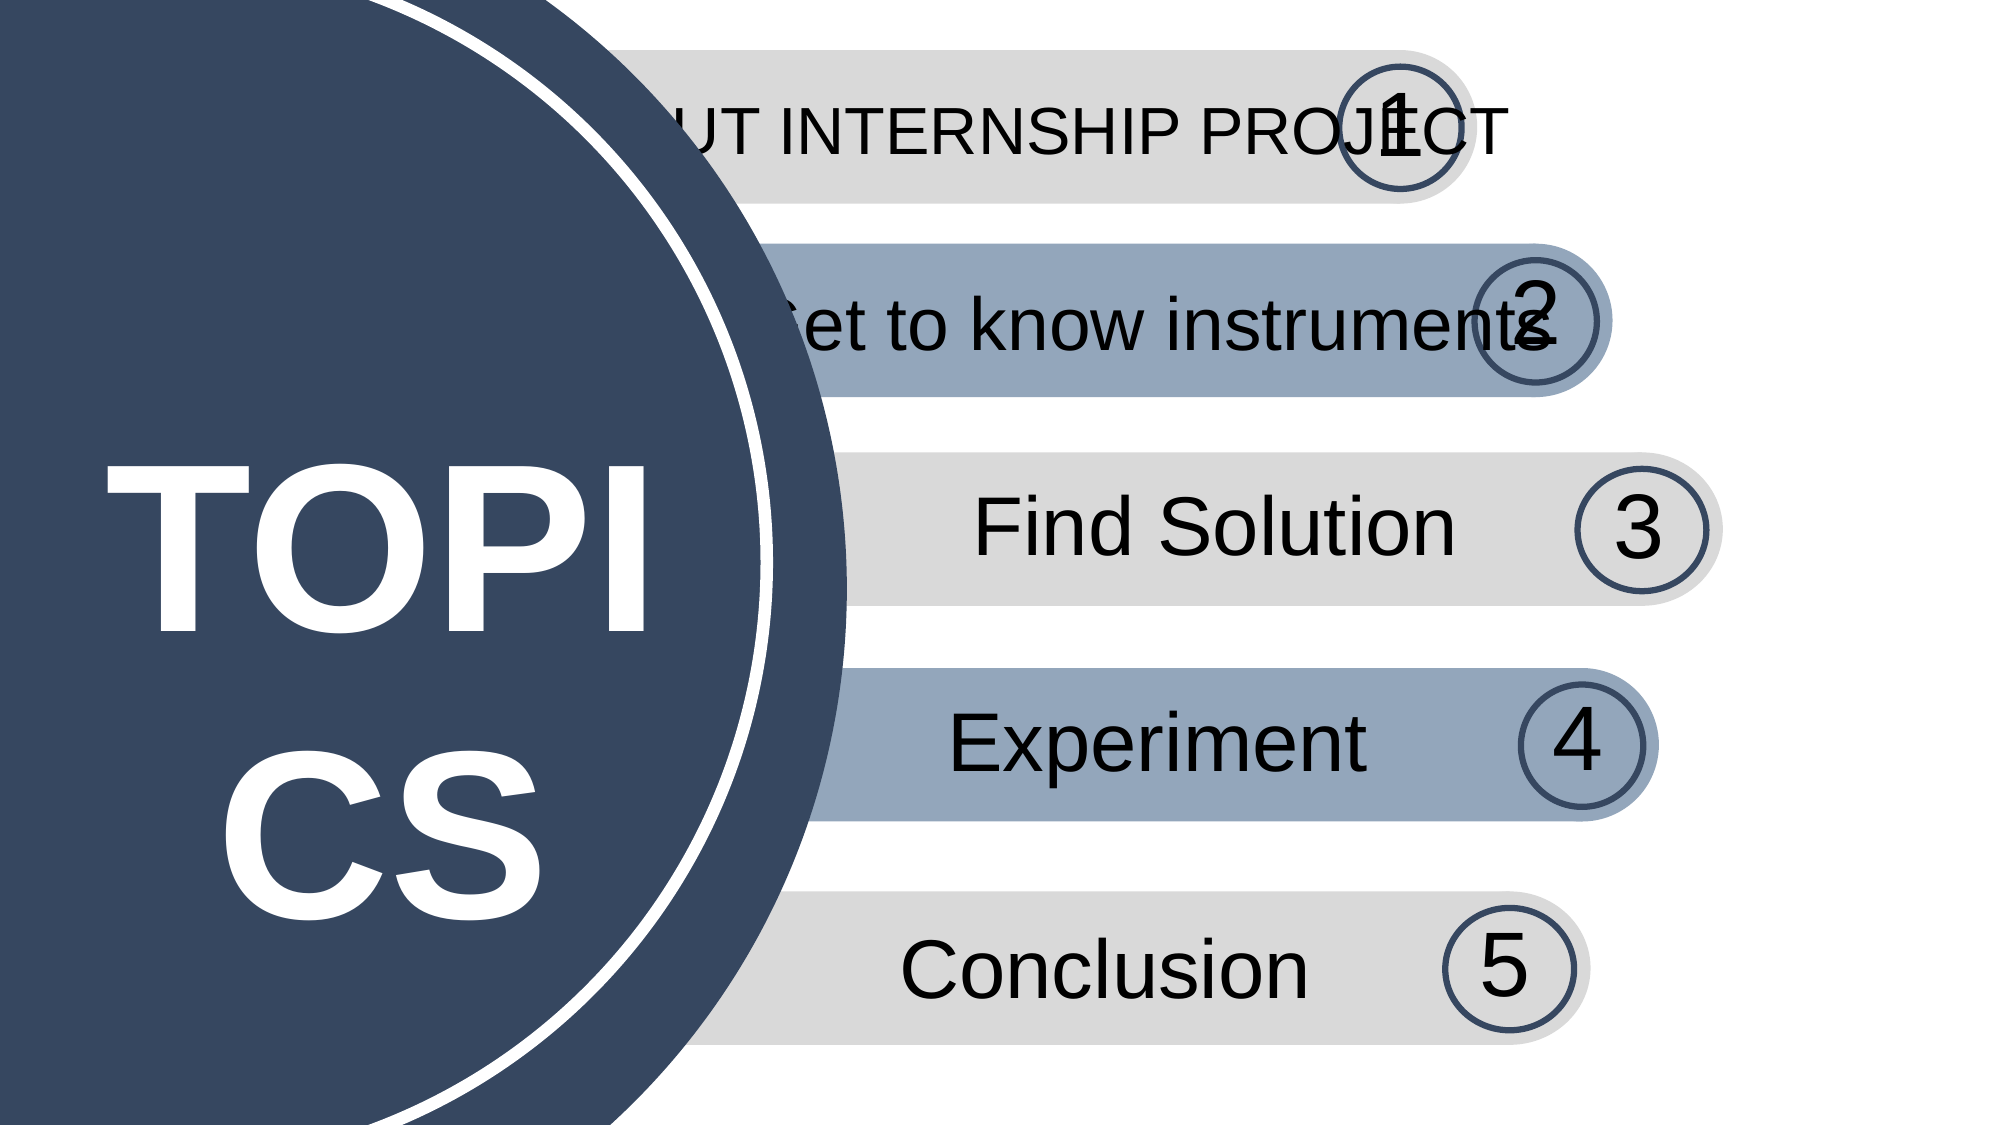

1
ABOUT INTERNSHIP PROJECT

2
Get to know instruments
TOPICS

3
Find Solution

4
Experiment

5
Conclusion